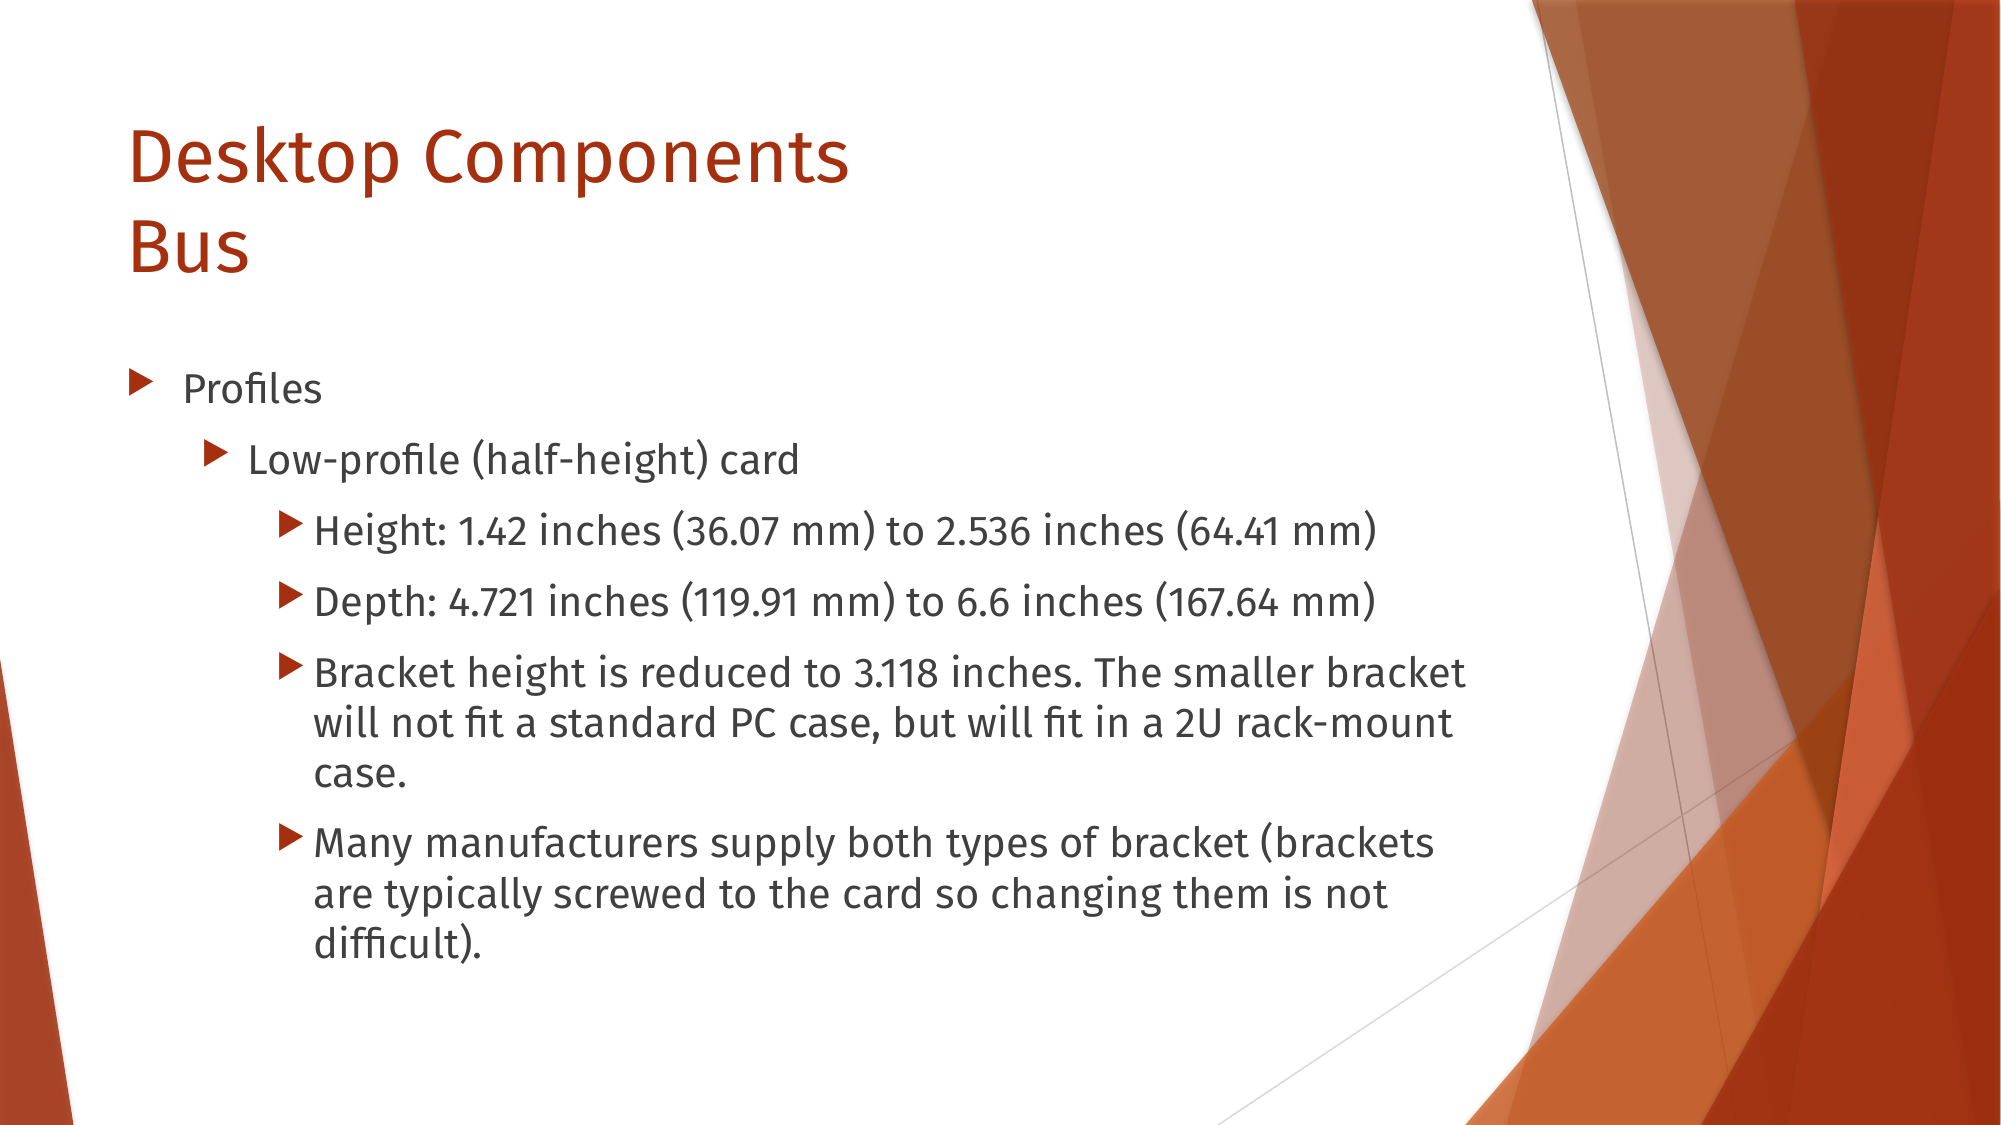

# Desktop Components Bus
Profiles
Low-profile (half-height) card
Height: 1.42 inches (36.07 mm) to 2.536 inches (64.41 mm)
Depth: 4.721 inches (119.91 mm) to 6.6 inches (167.64 mm)
Bracket height is reduced to 3.118 inches. The smaller bracket will not fit a standard PC case, but will fit in a 2U rack-mount case.
Many manufacturers supply both types of bracket (brackets are typically screwed to the card so changing them is not difficult).